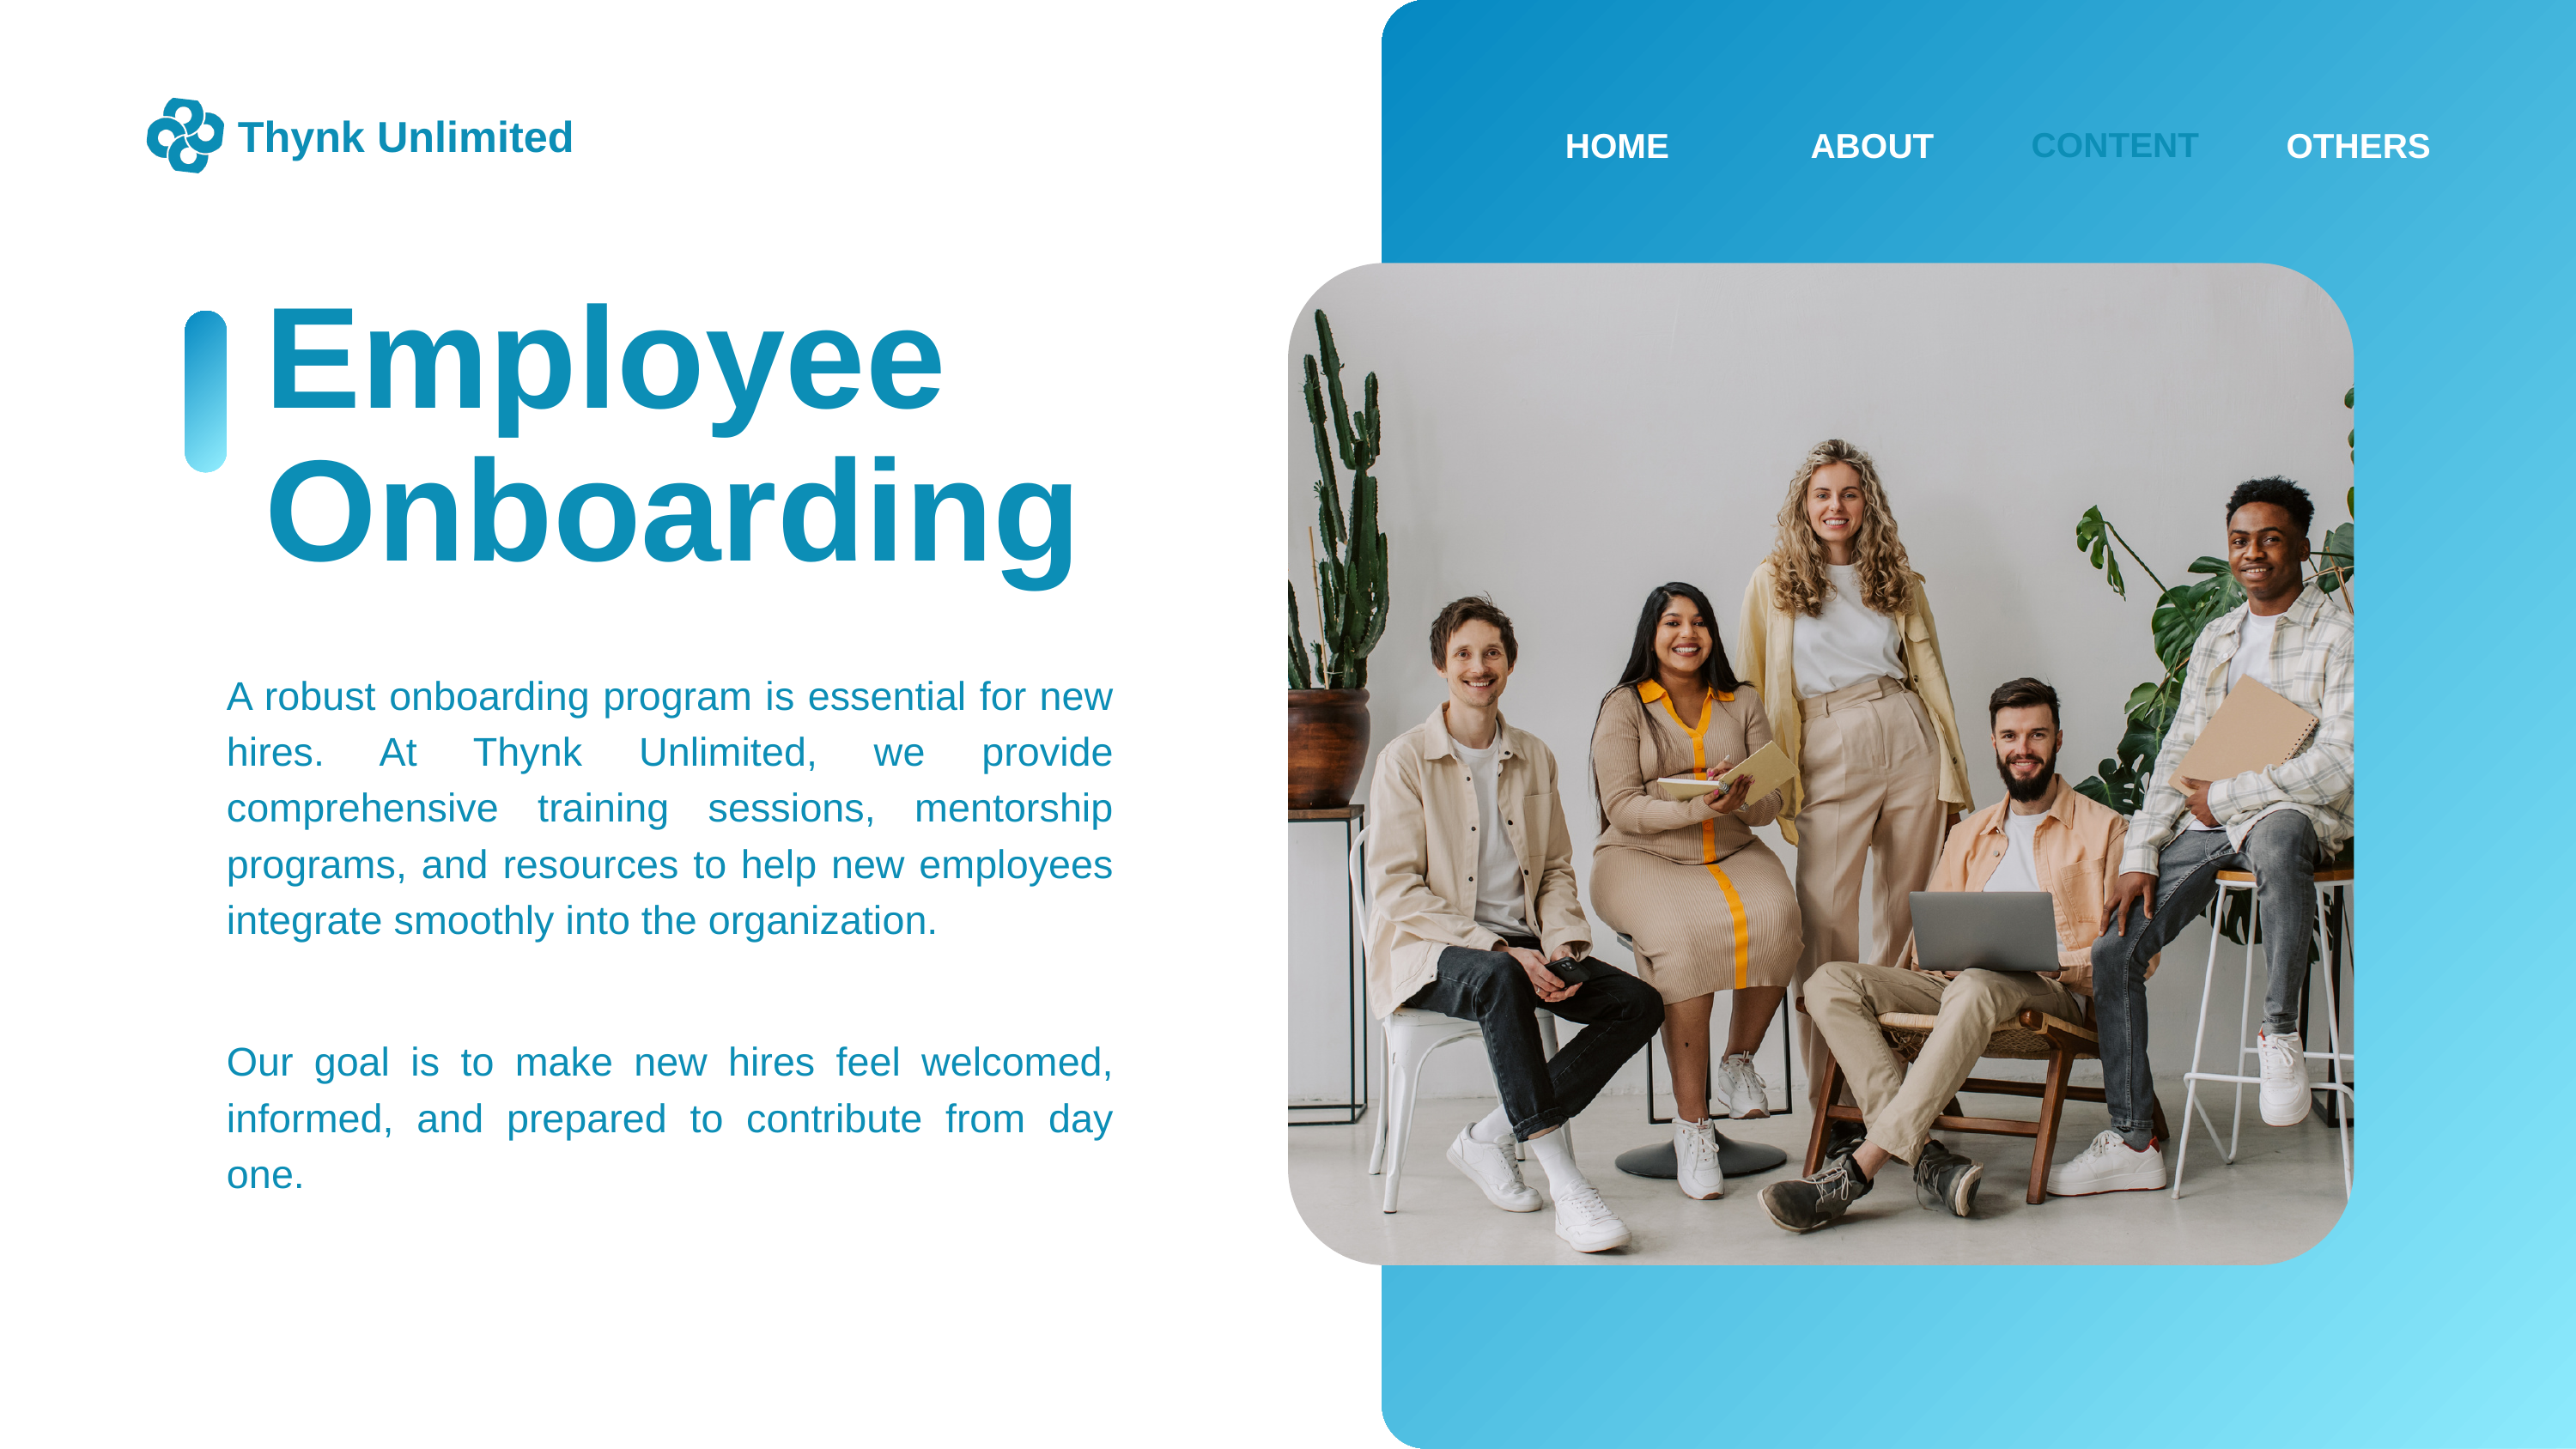

Thynk Unlimited
CONTENT
HOME
ABOUT
OTHERS

Employee Onboarding

A robust onboarding program is essential for new hires. At Thynk Unlimited, we provide comprehensive training sessions, mentorship programs, and resources to help new employees integrate smoothly into the organization.
Our goal is to make new hires feel welcomed, informed, and prepared to contribute from day one.